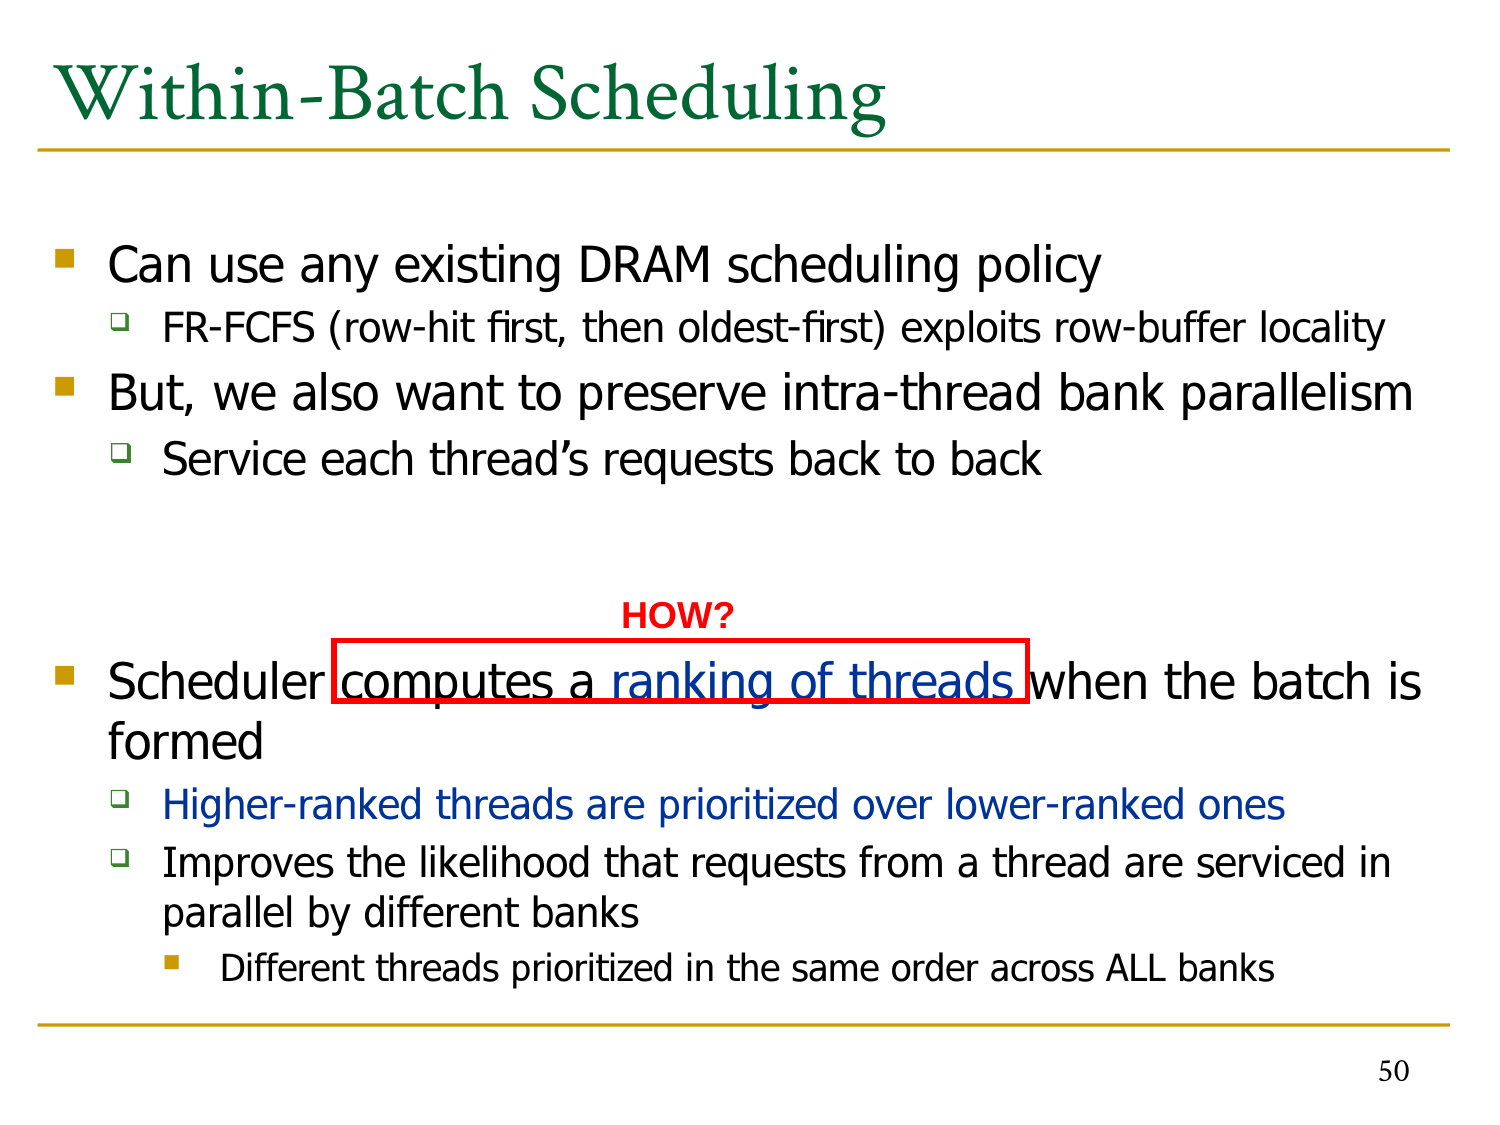

# Within-Batch Scheduling
Can use any existing DRAM scheduling policy
FR-FCFS (row-hit first, then oldest-first) exploits row-buffer locality
But, we also want to preserve intra-thread bank parallelism
Service each thread’s requests back to back

Scheduler computes a ranking of threads when the batch is formed
Higher-ranked threads are prioritized over lower-ranked ones
Improves the likelihood that requests from a thread are serviced in parallel by different banks
Different threads prioritized in the same order across ALL banks

HOW?

50